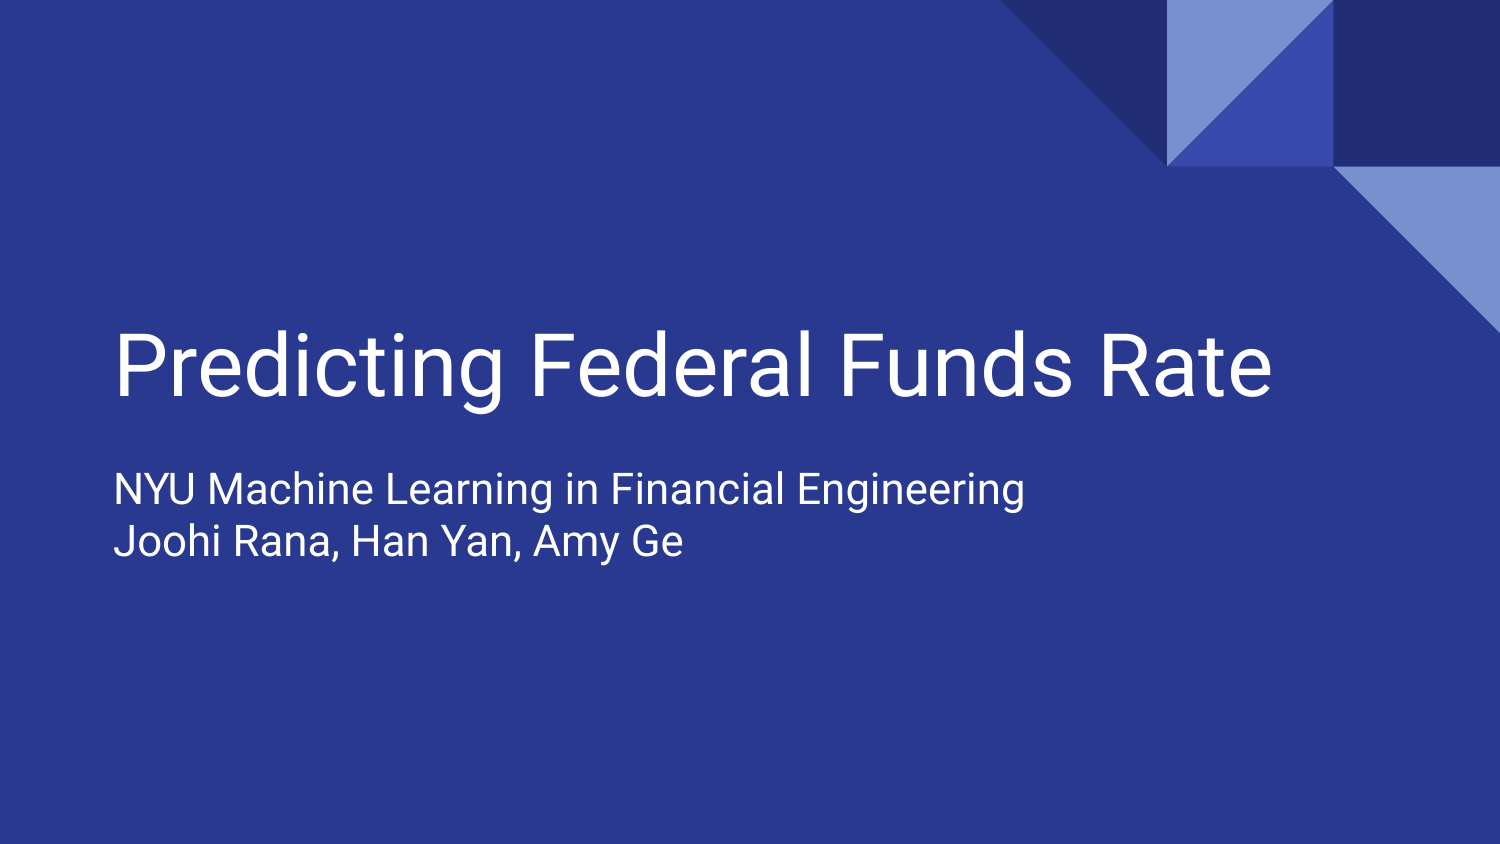

# Predicting Federal Funds Rate
NYU Machine Learning in Financial Engineering
Joohi Rana, Han Yan, Amy Ge